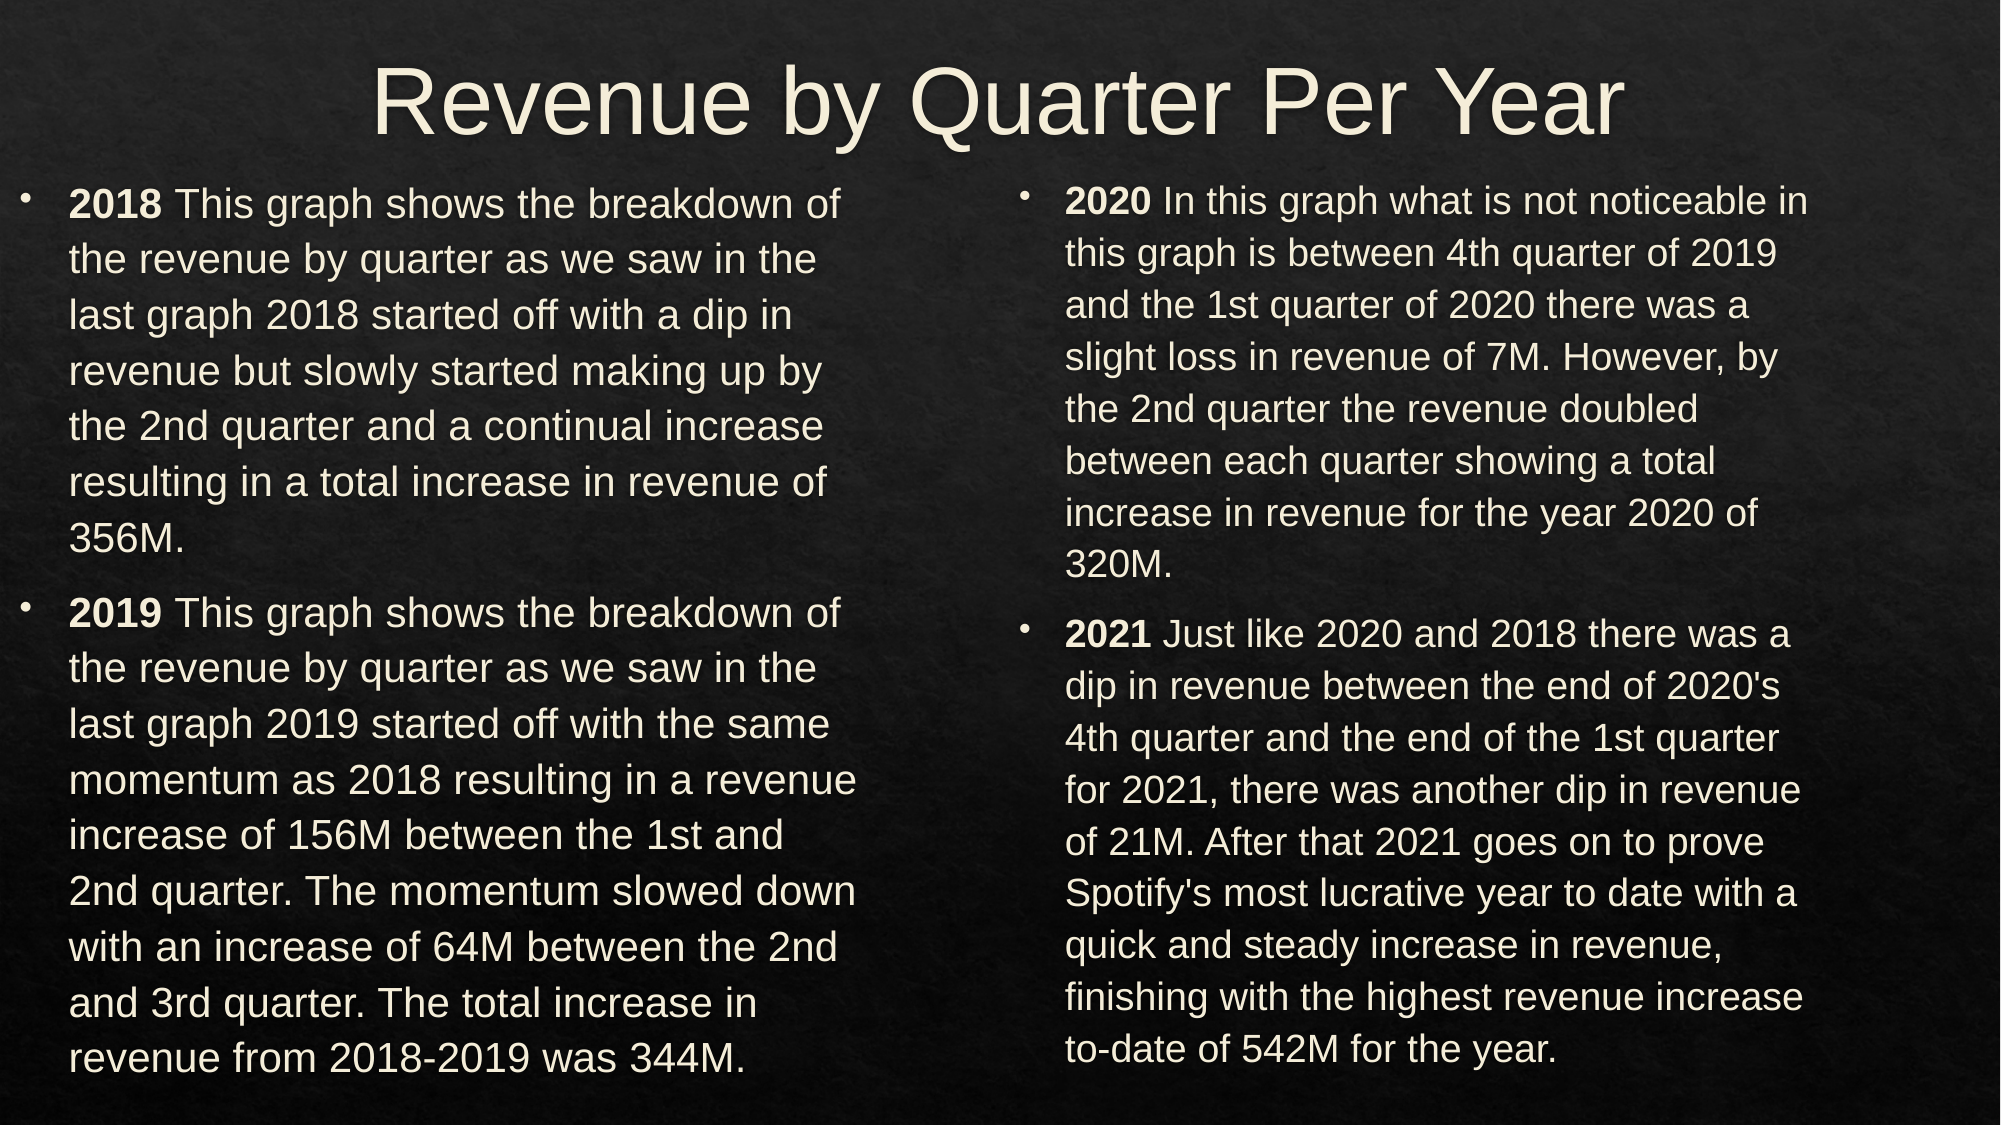

# Revenue by Quarter Per Year
2018 This graph shows the breakdown of the revenue by quarter as we saw in the last graph 2018 started off with a dip in revenue but slowly started making up by the 2nd quarter and a continual increase resulting in a total increase in revenue of 356M.
2019 This graph shows the breakdown of the revenue by quarter as we saw in the last graph 2019 started off with the same momentum as 2018 resulting in a revenue increase of 156M between the 1st and 2nd quarter. The momentum slowed down with an increase of 64M between the 2nd and 3rd quarter. The total increase in revenue from 2018-2019 was 344M.
2020 In this graph what is not noticeable in this graph is between 4th quarter of 2019 and the 1st quarter of 2020 there was a slight loss in revenue of 7M. However, by the 2nd quarter the revenue doubled between each quarter showing a total increase in revenue for the year 2020 of 320M.
2021 Just like 2020 and 2018 there was a dip in revenue between the end of 2020's 4th quarter and the end of the 1st quarter for 2021, there was another dip in revenue of 21M. After that 2021 goes on to prove Spotify's most lucrative year to date with a quick and steady increase in revenue, finishing with the highest revenue increase to-date of 542M for the year.